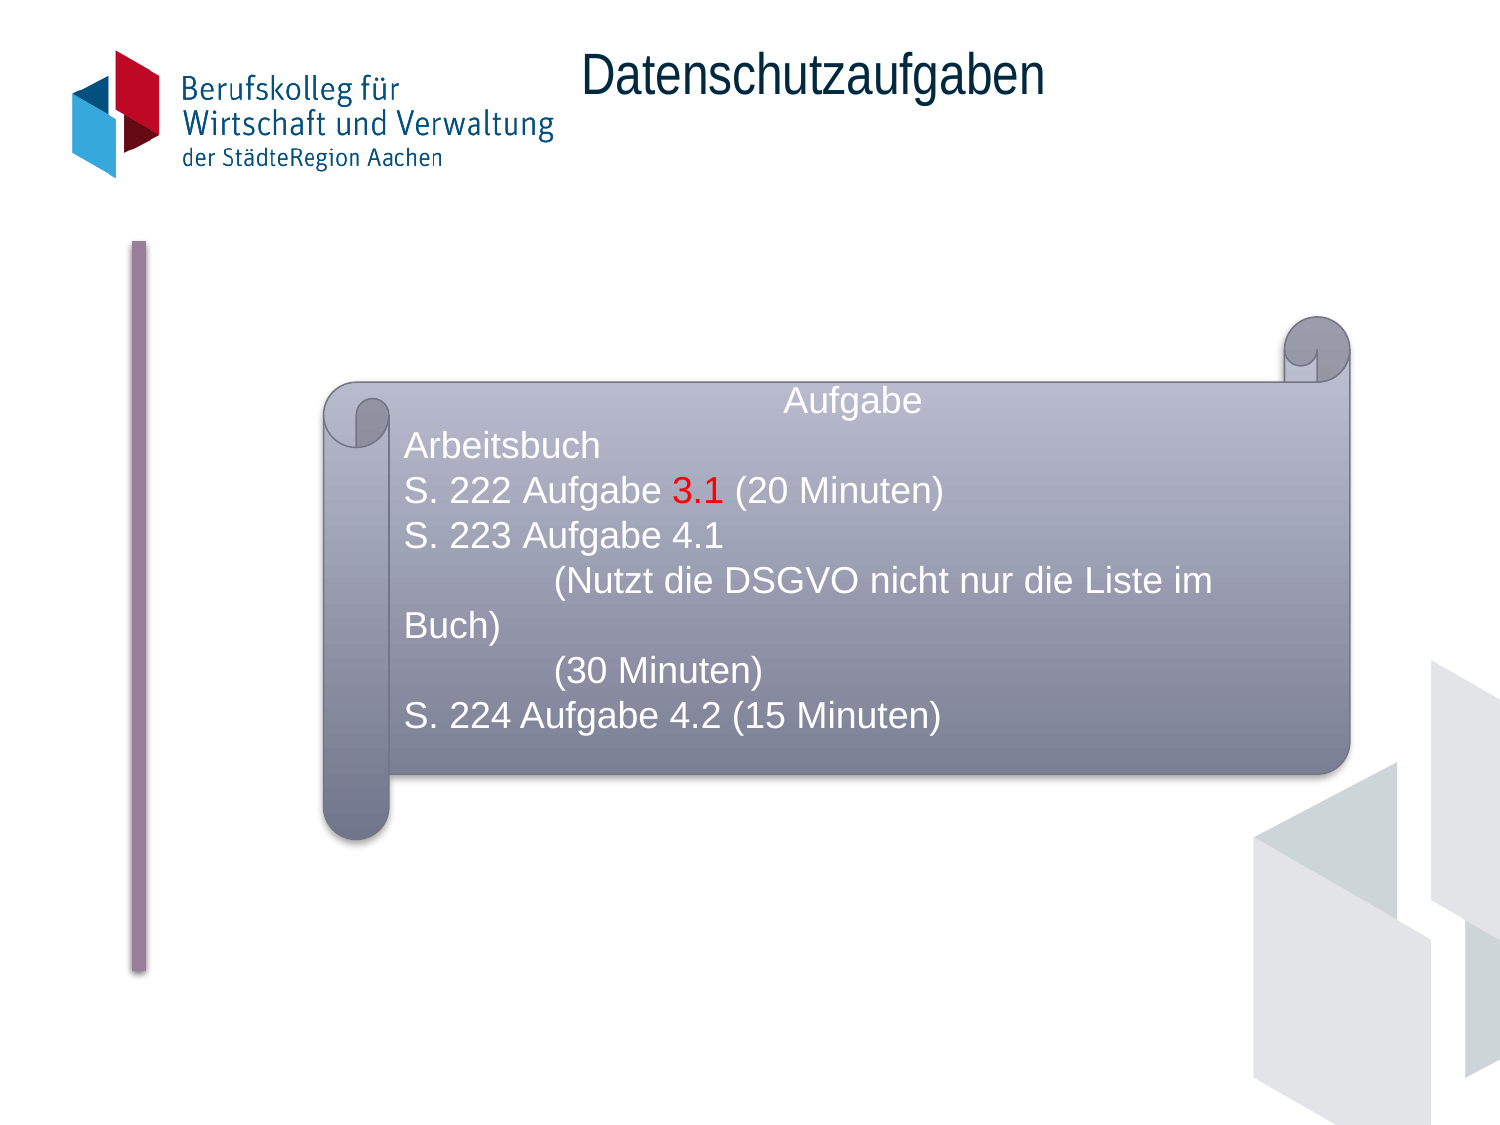

# Datenschutzaufgaben

Aufgabe
Arbeitsbuch
S. 222 Aufgabe 3.1 (20 Minuten)
S. 223 Aufgabe 4.1
	(Nutzt die DSGVO nicht nur die Liste im Buch)
	(30 Minuten)
S. 224 Aufgabe 4.2 (15 Minuten)